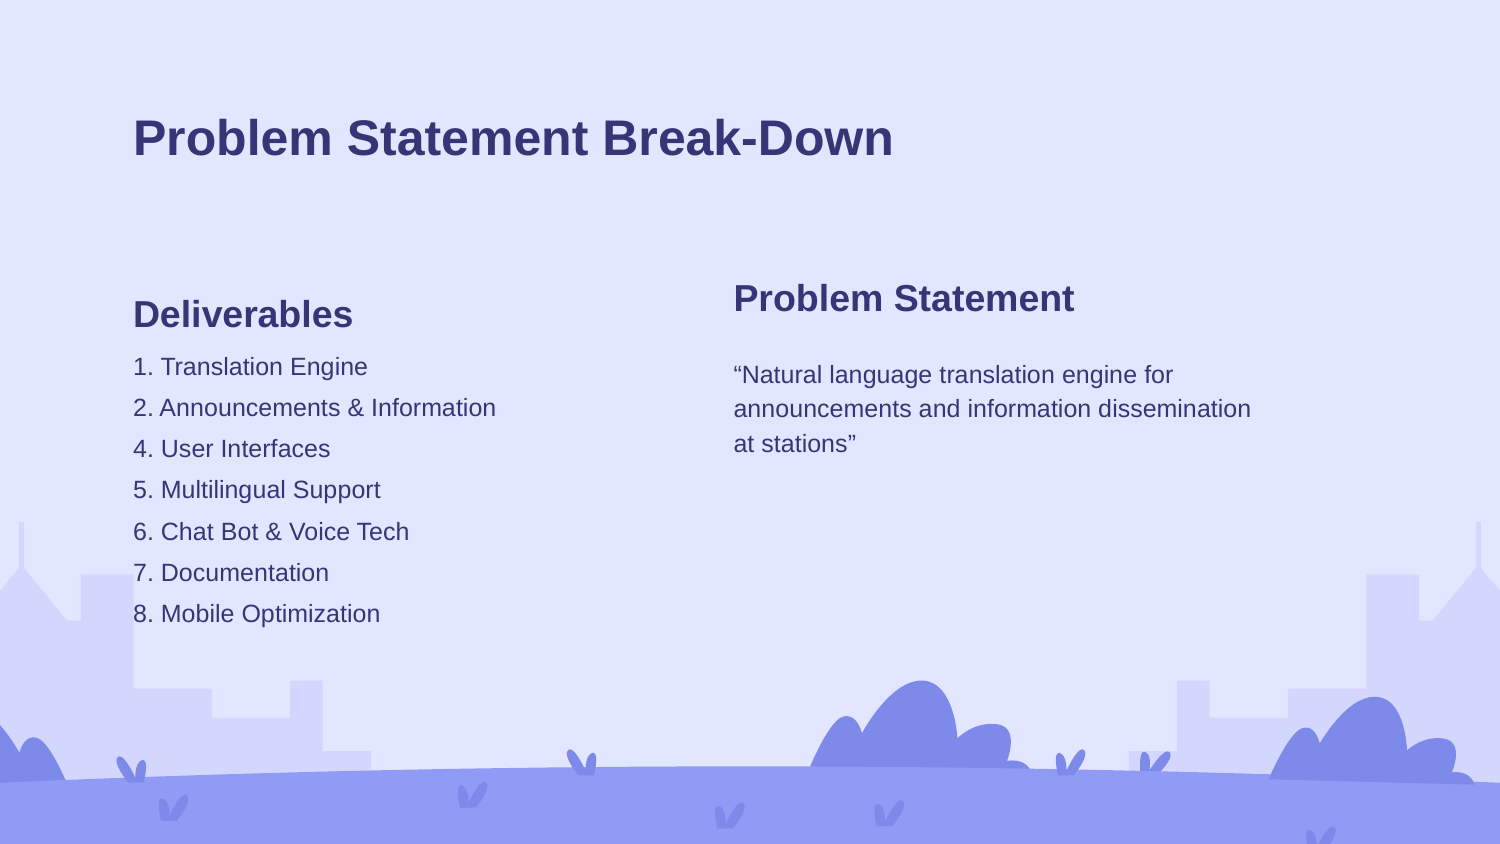

# Problem Statement Break-Down
Deliverables
1. Translation Engine
2. Announcements & Information
4. User Interfaces
5. Multilingual Support
6. Chat Bot & Voice Tech
7. Documentation
8. Mobile Optimization

Problem Statement
“Natural language translation engine for announcements and information dissemination at stations”